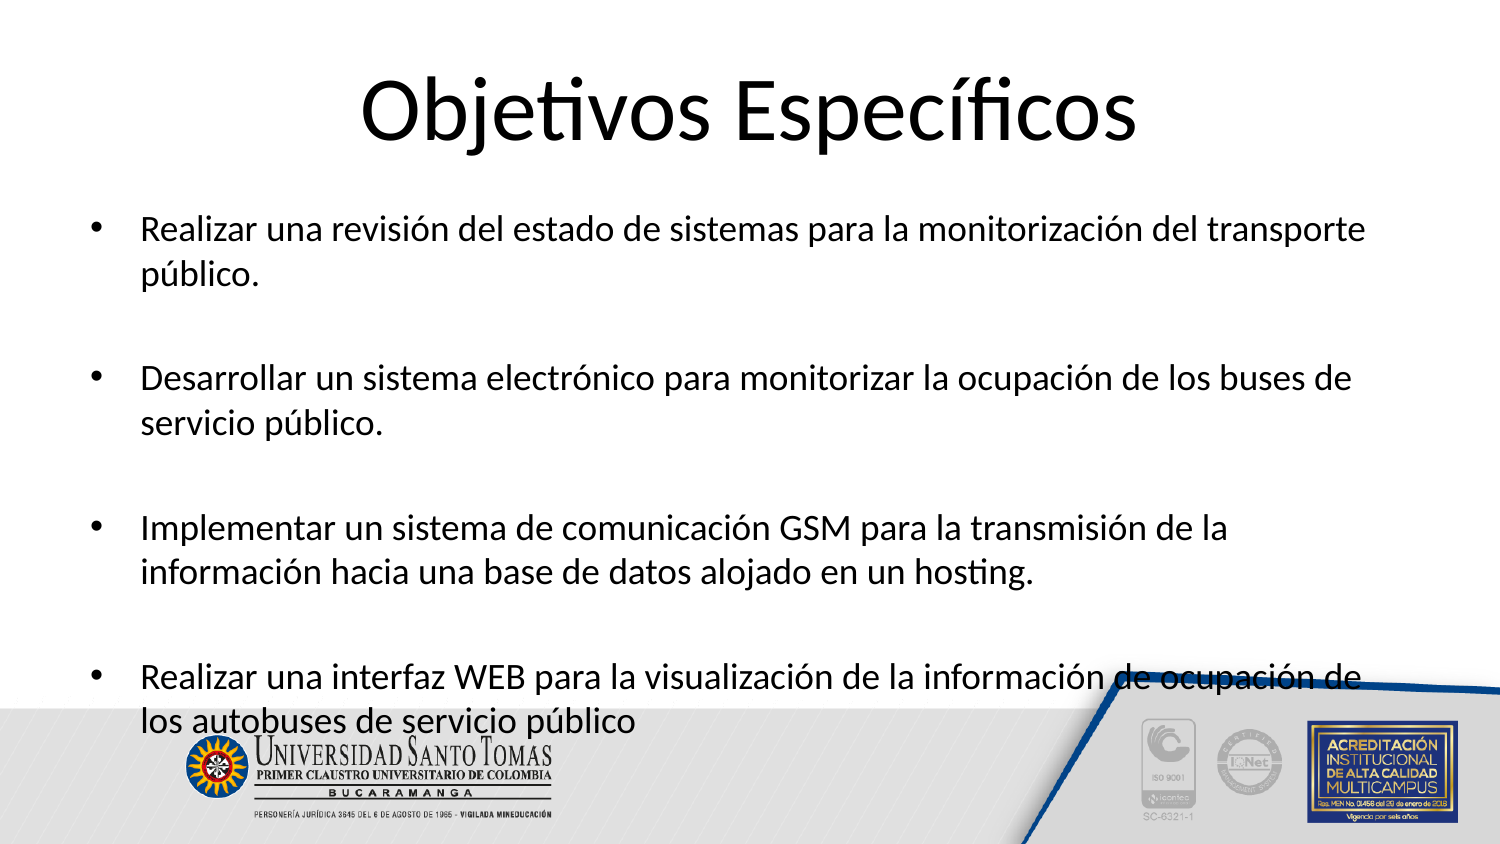

# Objetivos Específicos
Realizar una revisión del estado de sistemas para la monitorización del transporte público.

Desarrollar un sistema electrónico para monitorizar la ocupación de los buses de servicio público.

Implementar un sistema de comunicación GSM para la transmisión de la información hacia una base de datos alojado en un hosting.

Realizar una interfaz WEB para la visualización de la información de ocupación de los autobuses de servicio público